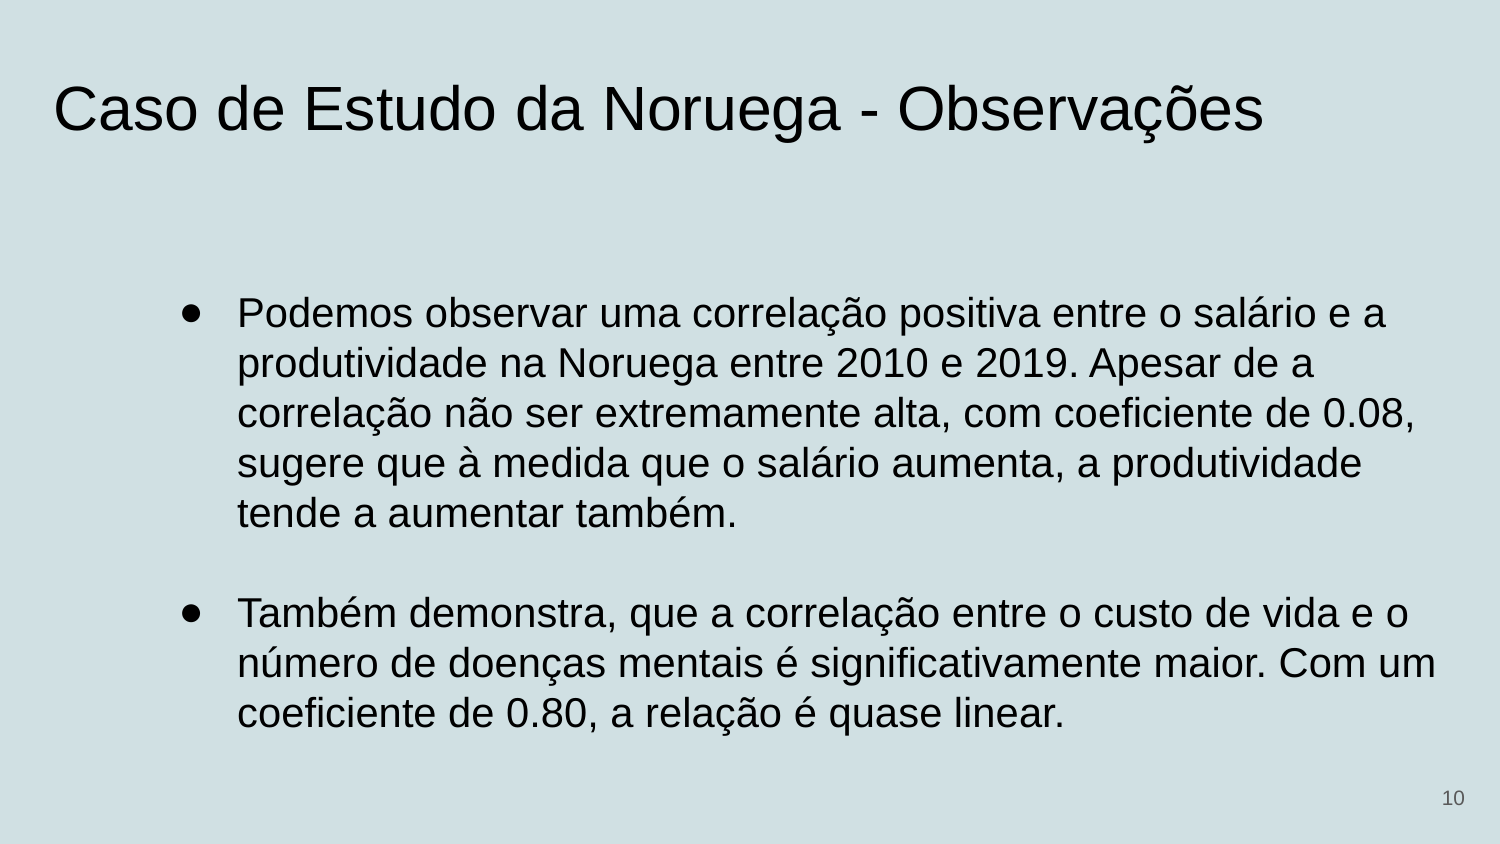

Caso de Estudo da Noruega - Observações
Podemos observar uma correlação positiva entre o salário e a produtividade na Noruega entre 2010 e 2019. Apesar de a correlação não ser extremamente alta, com coeficiente de 0.08, sugere que à medida que o salário aumenta, a produtividade tende a aumentar também.

Também demonstra, que a correlação entre o custo de vida e o número de doenças mentais é significativamente maior. Com um coeficiente de 0.80, a relação é quase linear.

10